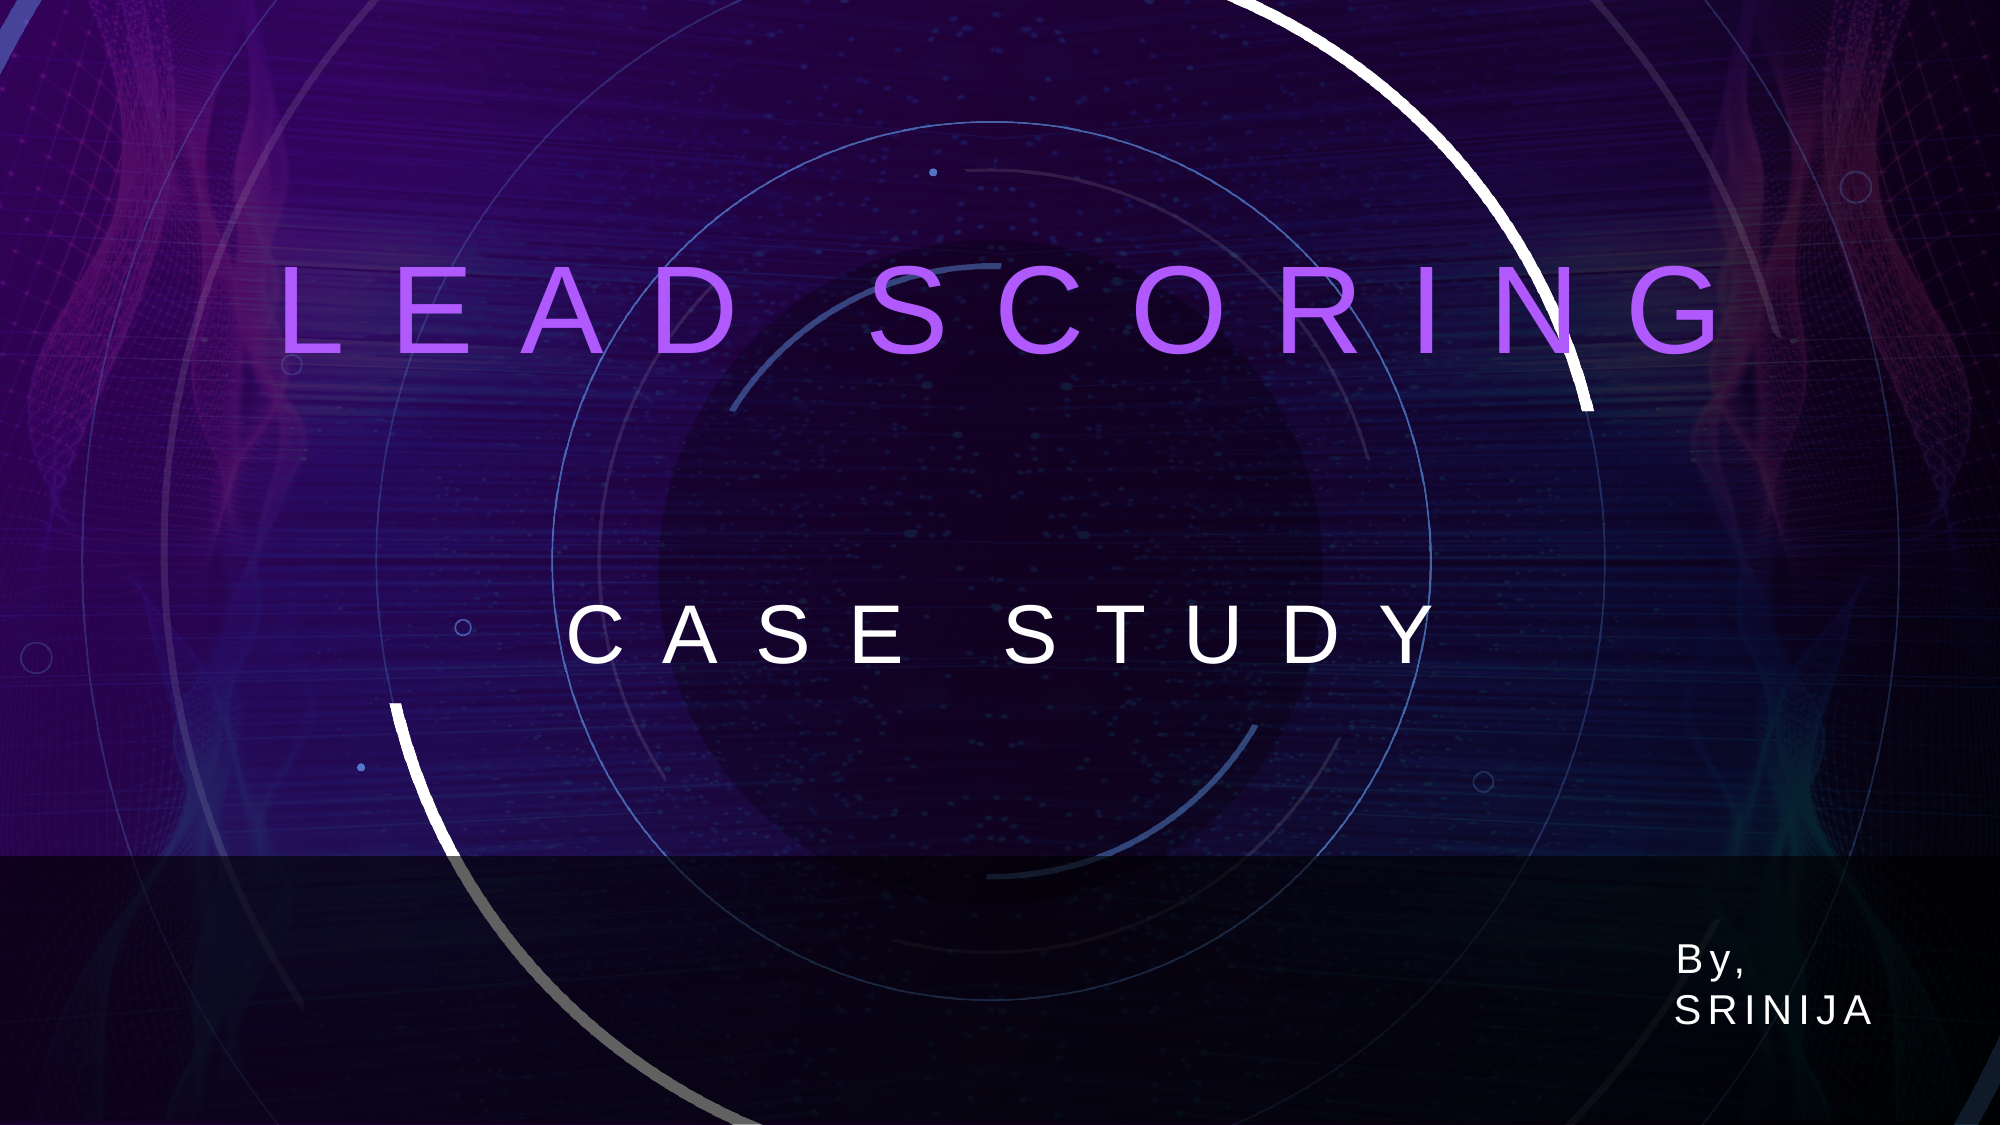

# LEAD SCORING
CASE STUDY
                                                                                By,
                                                                                       SRINIJA